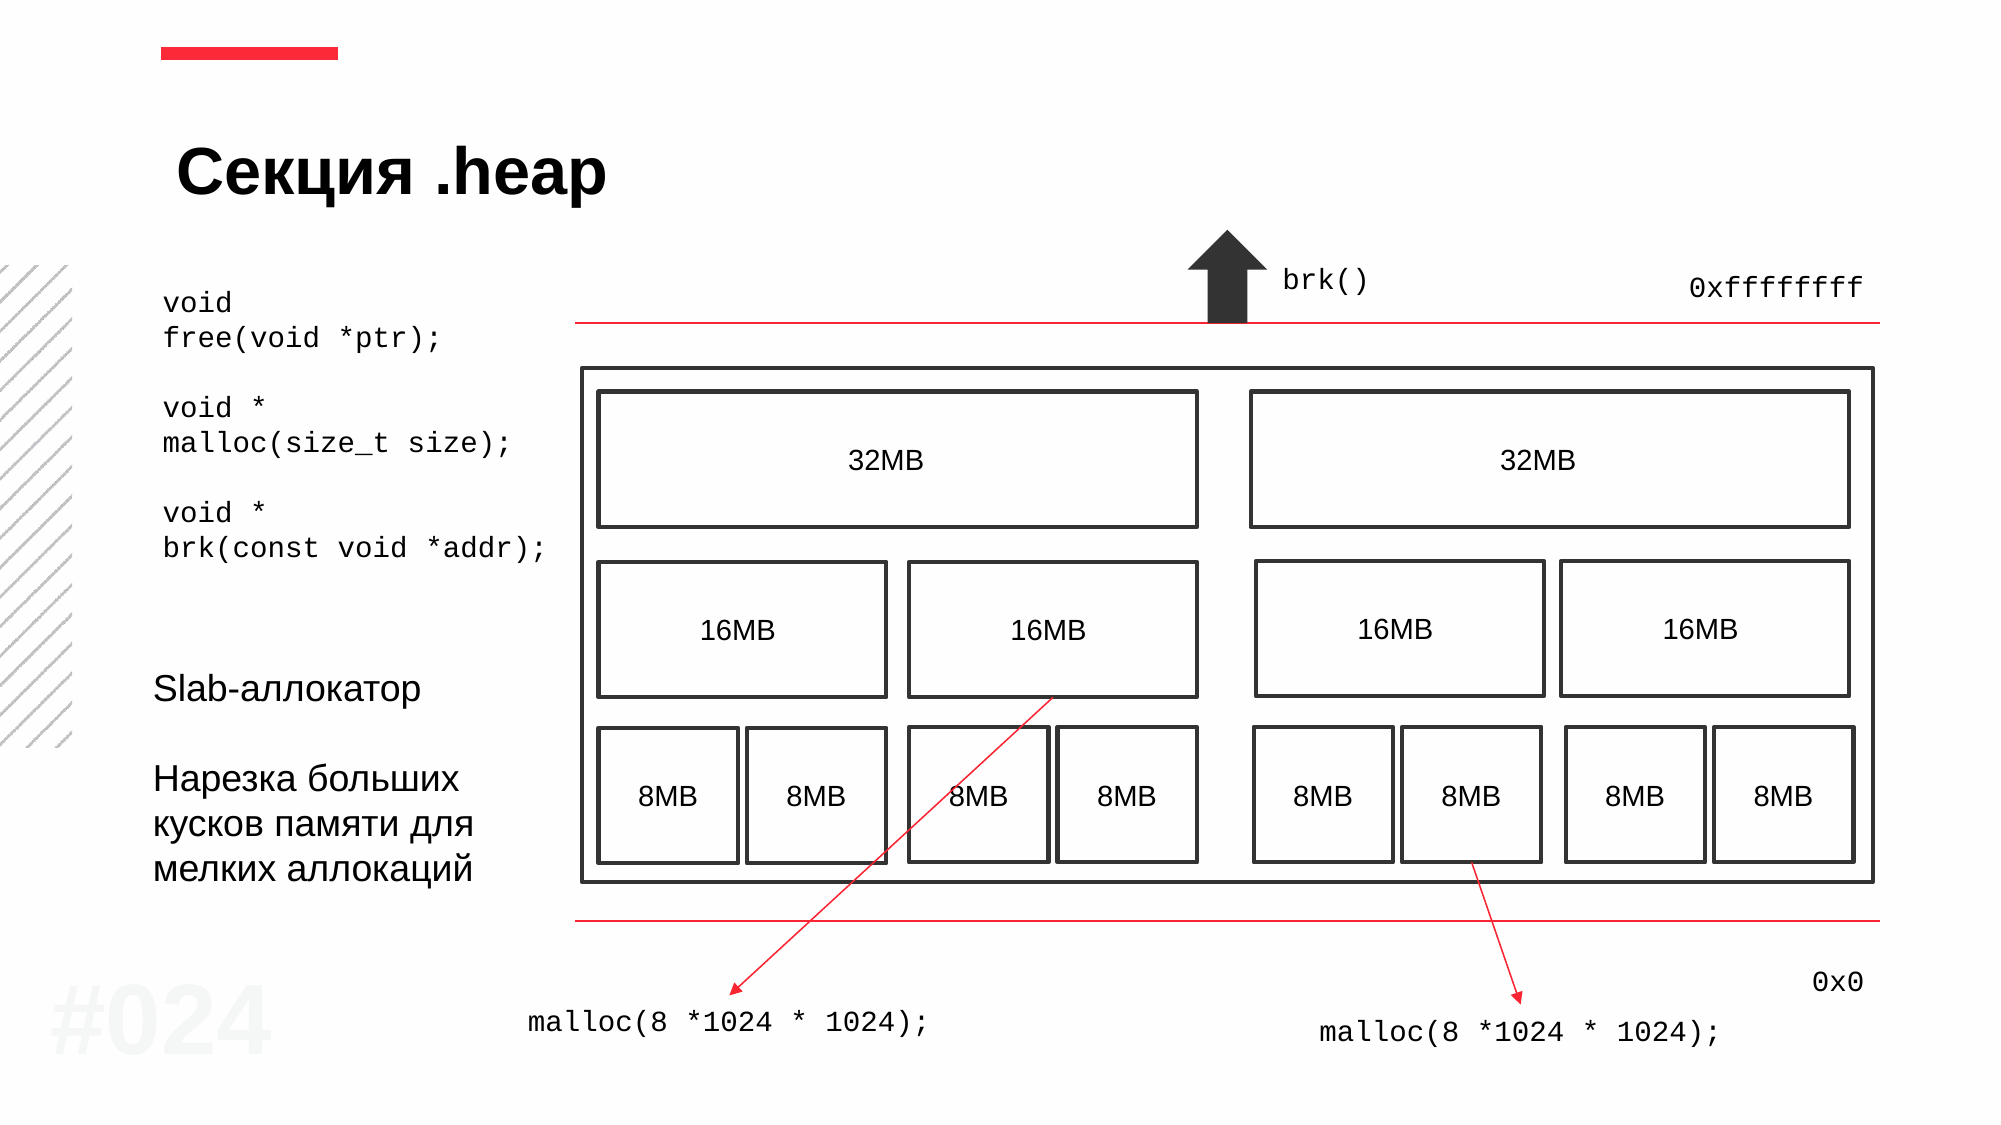

Секция .heap

brk()
0xffffffff
void
free(void *ptr);

void *
malloc(size_t size);

void *
brk(const void *addr);

32MB

32MB

16MB

16MB

16MB

16MB

8MB

8MB

8MB

8MB

8MB

8MB

8MB

8MB
Slab-аллокатор
Нарезка больших
кусков памяти для
мелких аллокаций
0x0
#024
malloc(8 *1024 * 1024);
malloc(8 *1024 * 1024);